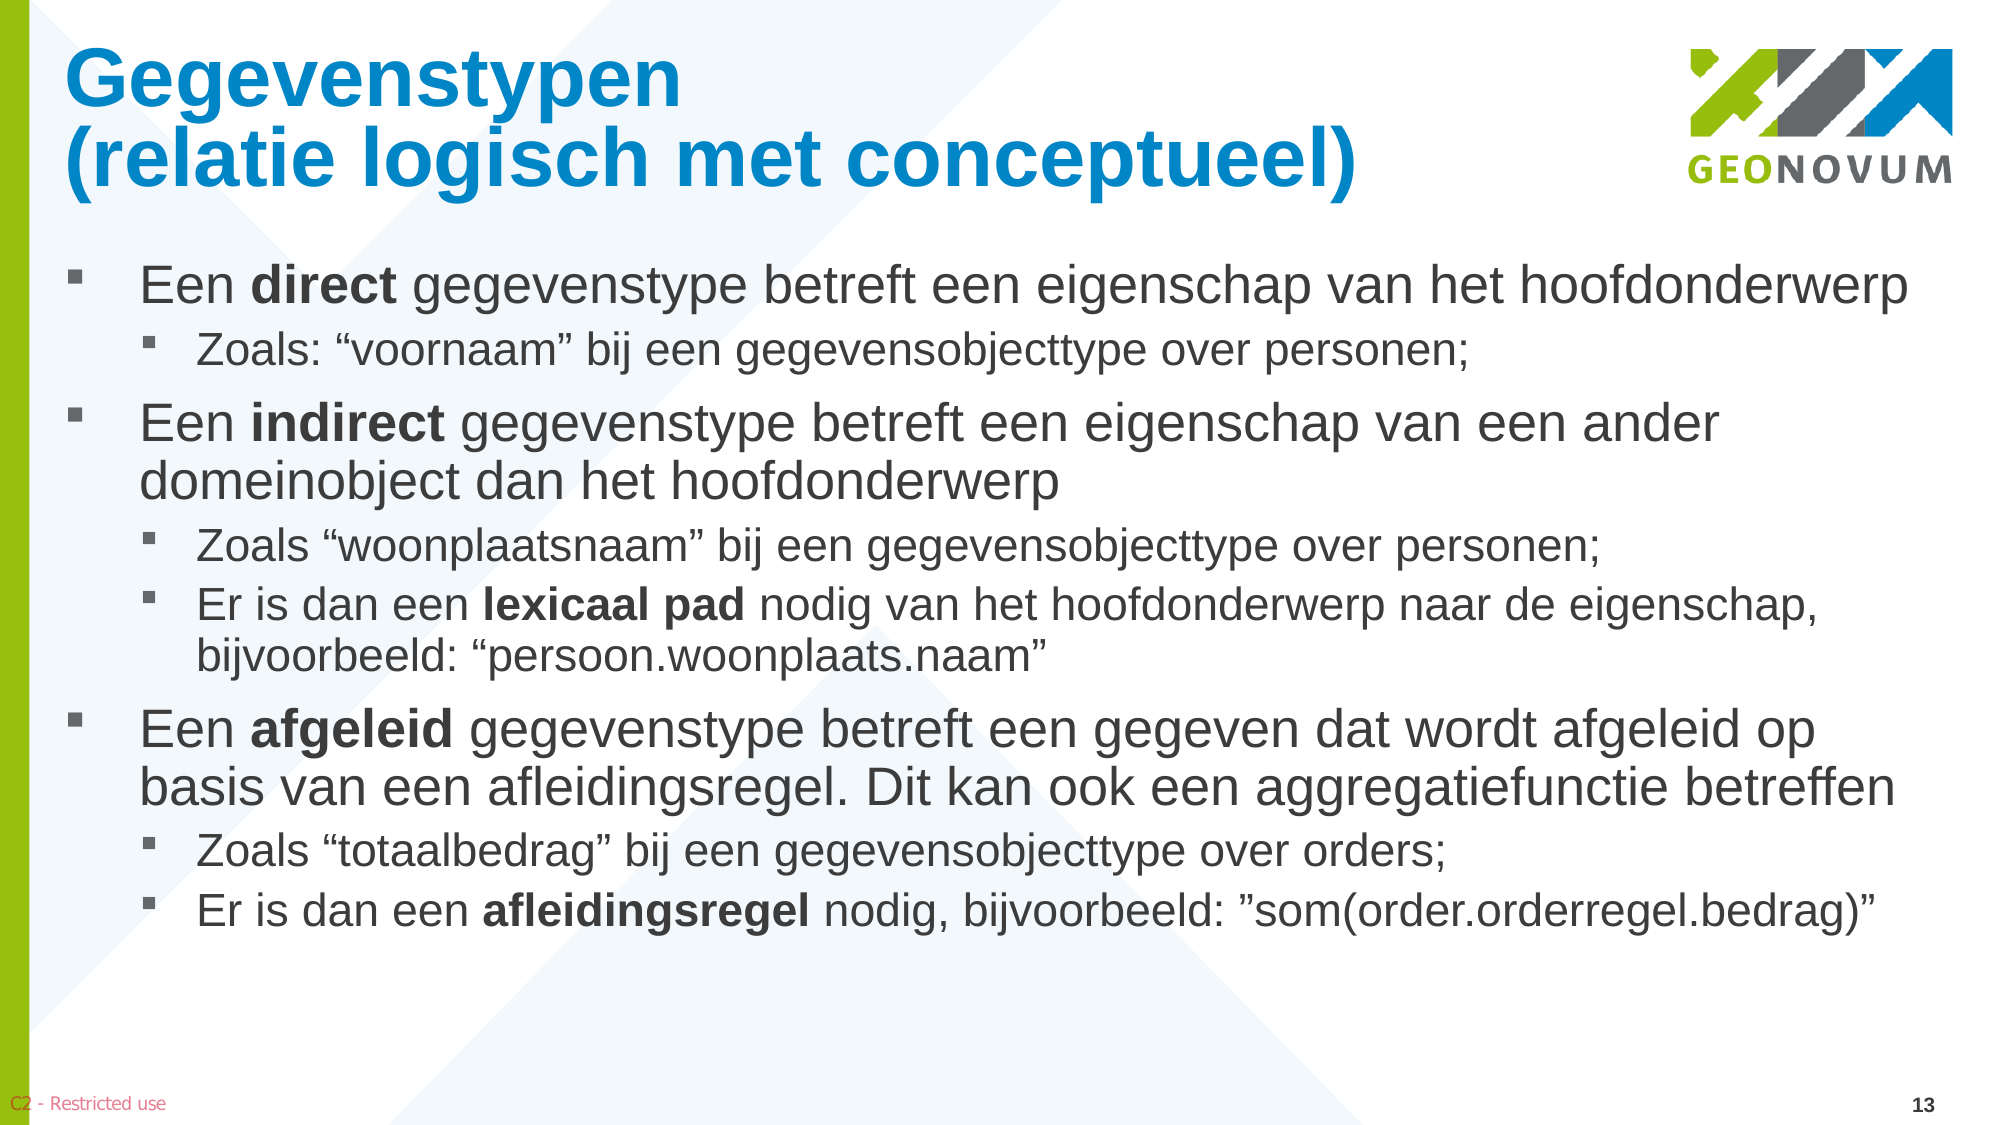

# Gegevenstypen (relatie logisch met conceptueel)
Een direct gegevenstype betreft een eigenschap van het hoofdonderwerp
Zoals: “voornaam” bij een gegevensobjecttype over personen;
Een indirect gegevenstype betreft een eigenschap van een ander domeinobject dan het hoofdonderwerp
Zoals “woonplaatsnaam” bij een gegevensobjecttype over personen;
Er is dan een lexicaal pad nodig van het hoofdonderwerp naar de eigenschap, bijvoorbeeld: “persoon.woonplaats.naam”
Een afgeleid gegevenstype betreft een gegeven dat wordt afgeleid op basis van een afleidingsregel. Dit kan ook een aggregatiefunctie betreffen
Zoals “totaalbedrag” bij een gegevensobjecttype over orders;
Er is dan een afleidingsregel nodig, bijvoorbeeld: ”som(order.orderregel.bedrag)”
13